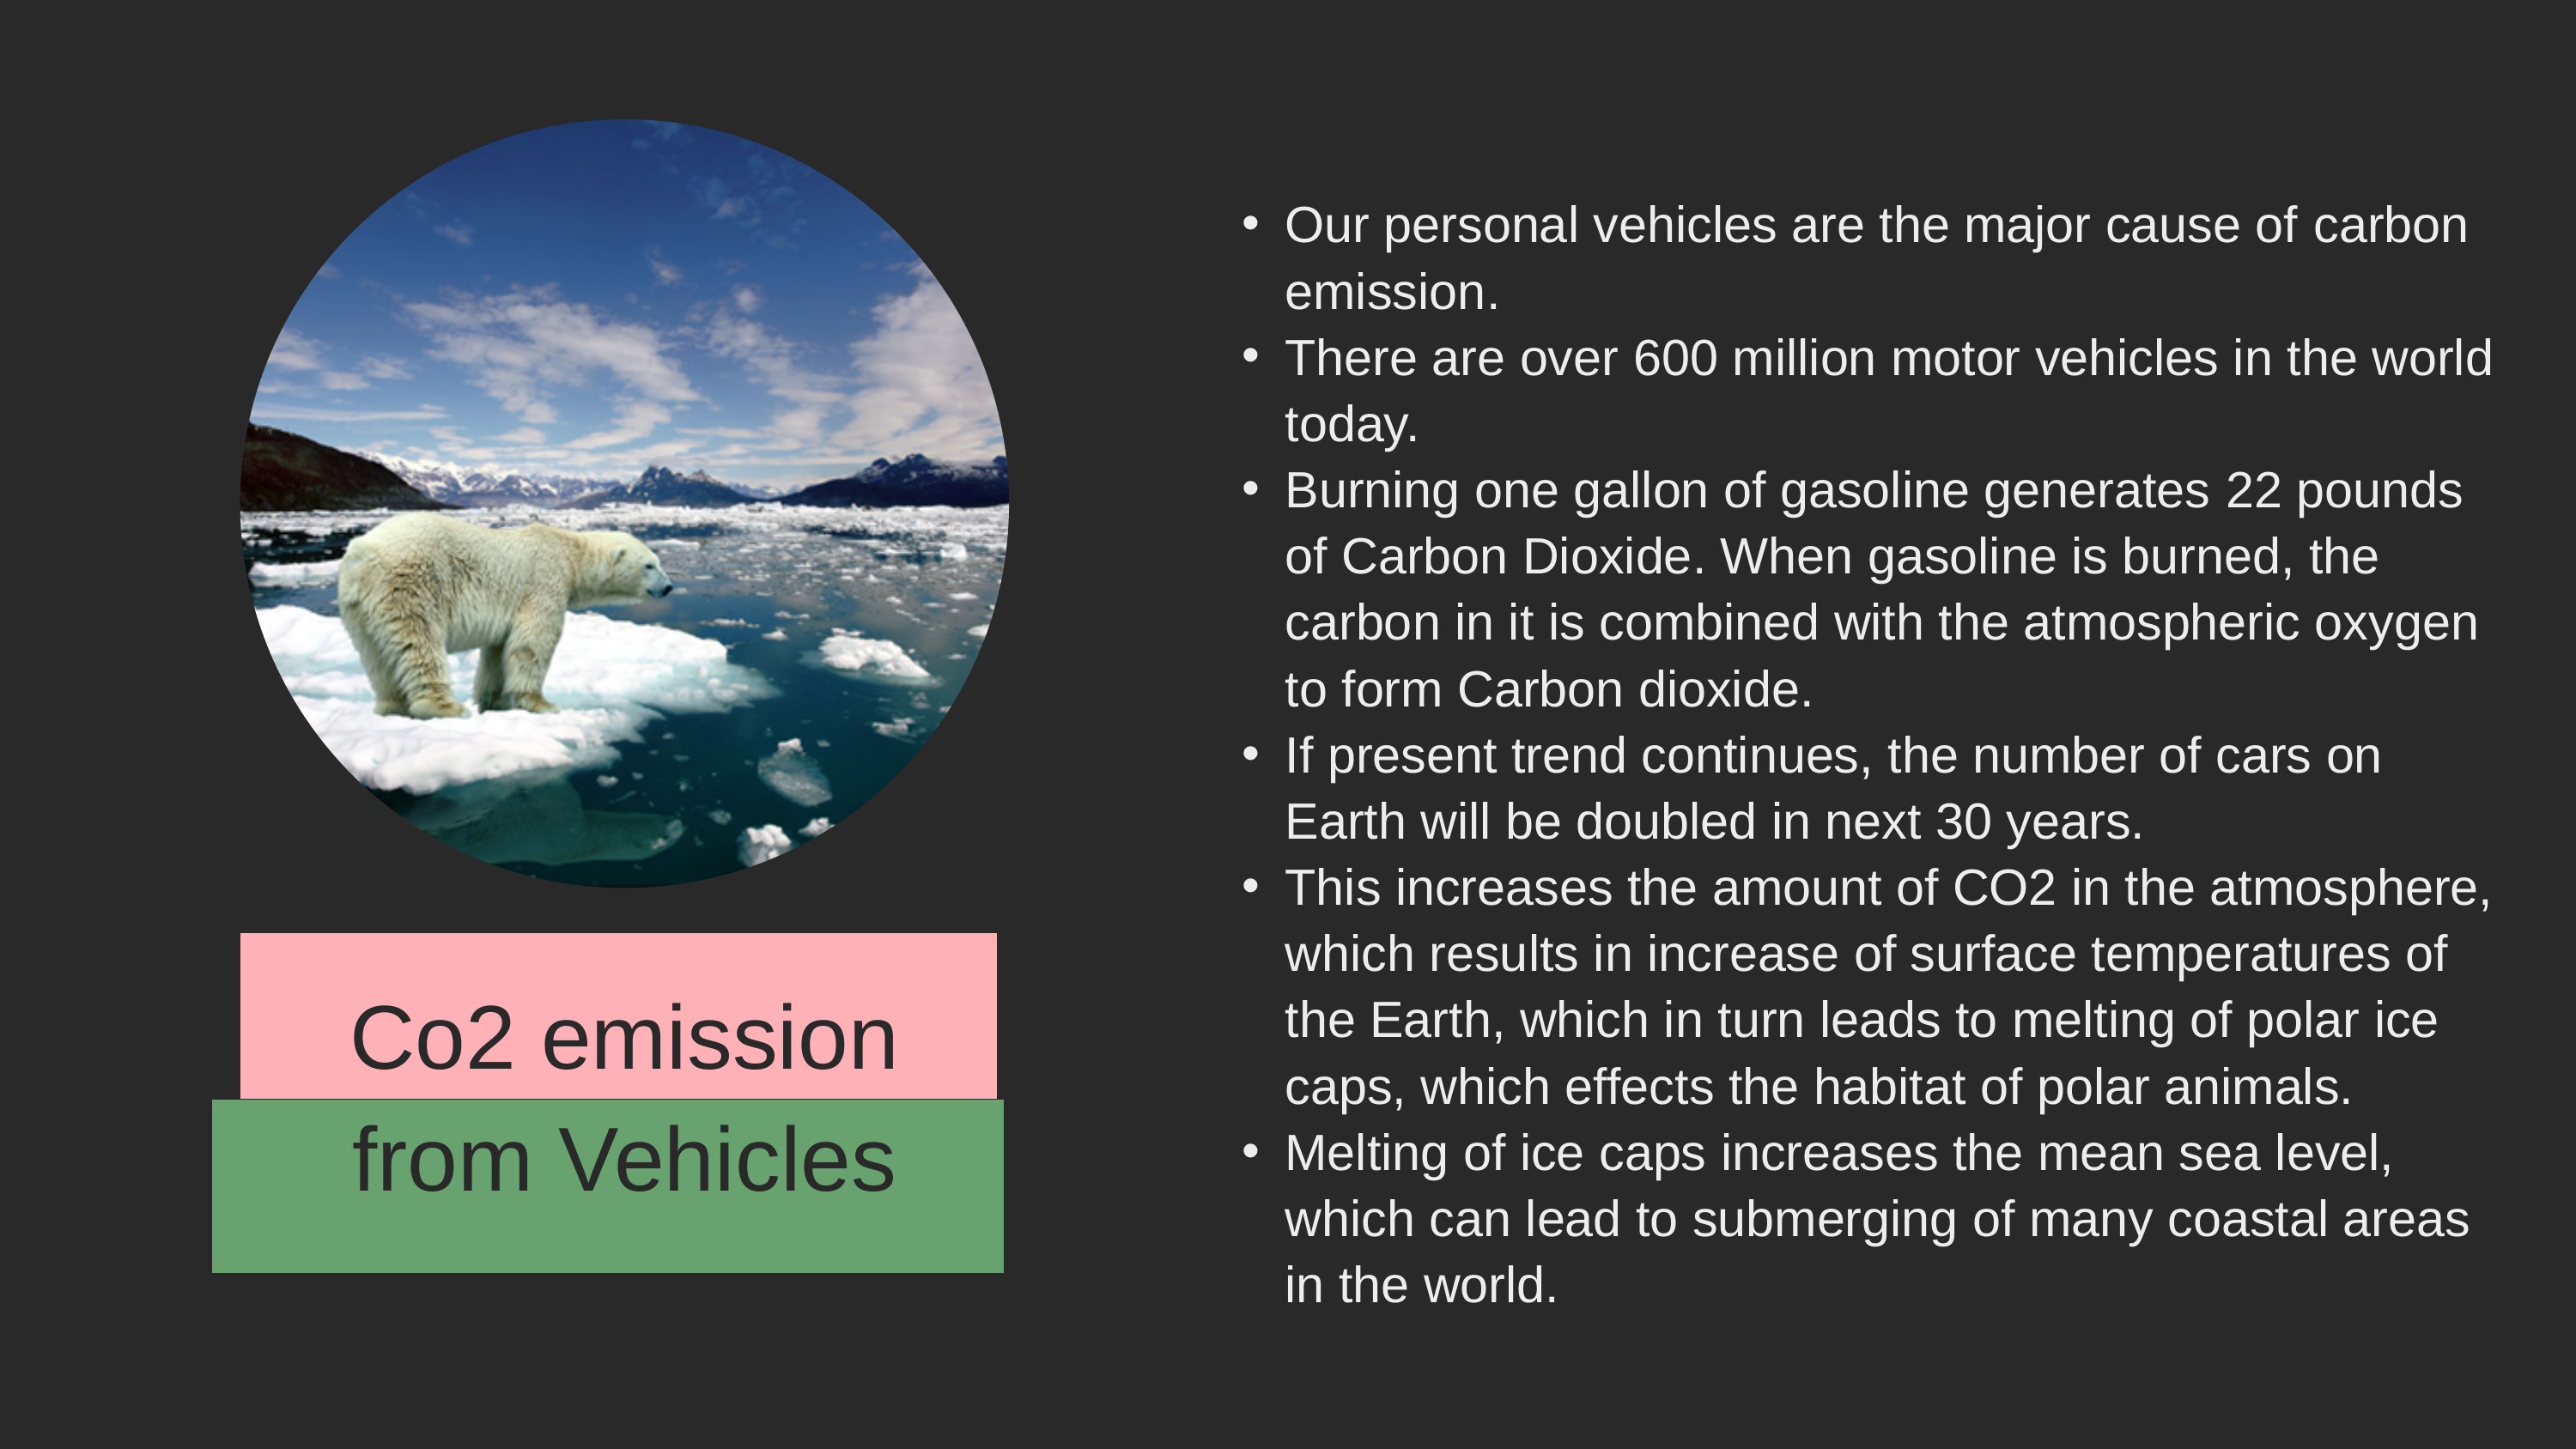

Our personal vehicles are the major cause of carbon emission.
There are over 600 million motor vehicles in the world today.
Burning one gallon of gasoline generates 22 pounds of Carbon Dioxide. When gasoline is burned, the carbon in it is combined with the atmospheric oxygen to form Carbon dioxide.
If present trend continues, the number of cars on Earth will be doubled in next 30 years.
This increases the amount of CO2 in the atmosphere, which results in increase of surface temperatures of the Earth, which in turn leads to melting of polar ice caps, which effects the habitat of polar animals.
Melting of ice caps increases the mean sea level, which can lead to submerging of many coastal areas in the world.

Co2 emission from Vehicles